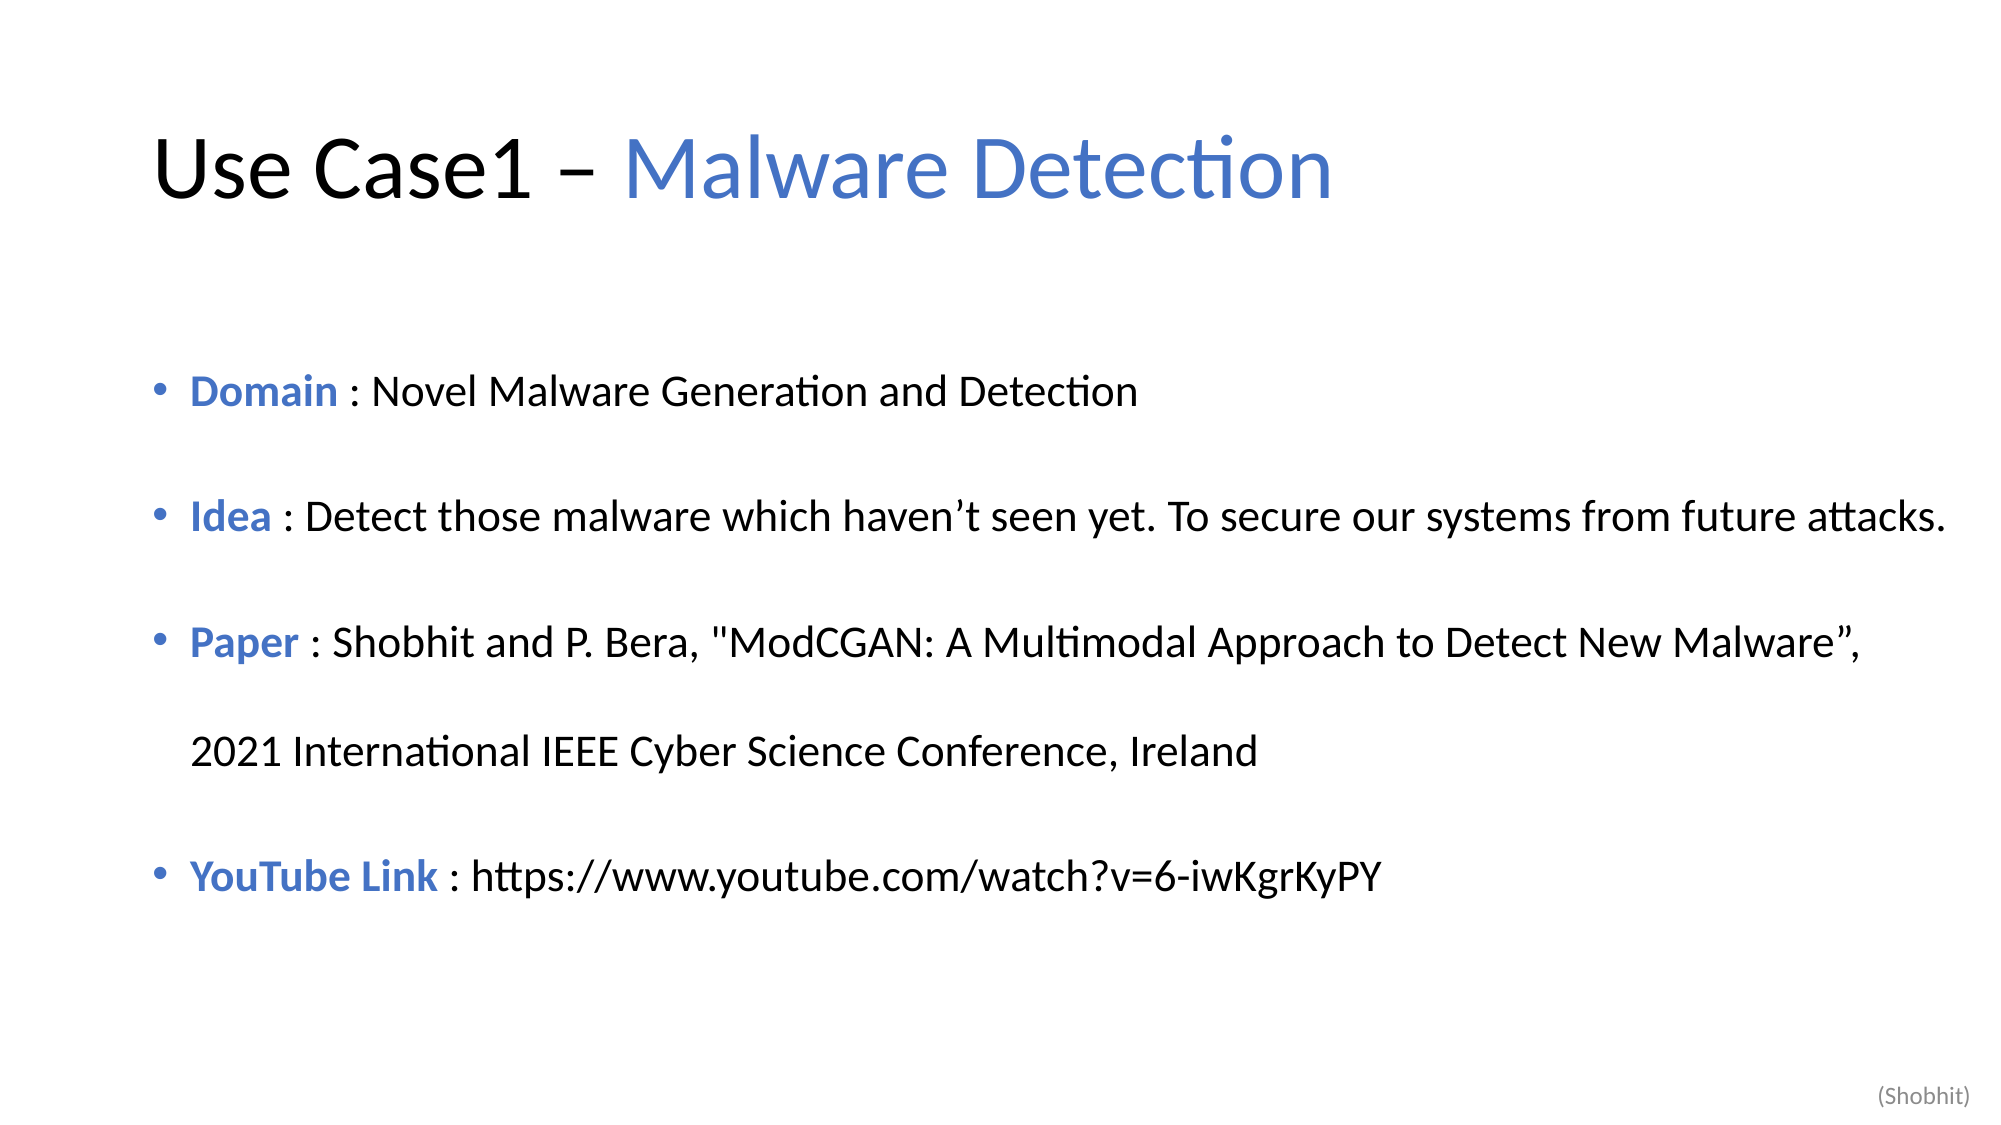

# Use Case1 – Malware Detection
Domain : Novel Malware Generation and Detection
Idea : Detect those malware which haven’t seen yet. To secure our systems from future attacks.
Paper : Shobhit and P. Bera, "ModCGAN: A Multimodal Approach to Detect New Malware”, 2021 International IEEE Cyber Science Conference, Ireland
YouTube Link : https://www.youtube.com/watch?v=6-iwKgrKyPY

(Shobhit)